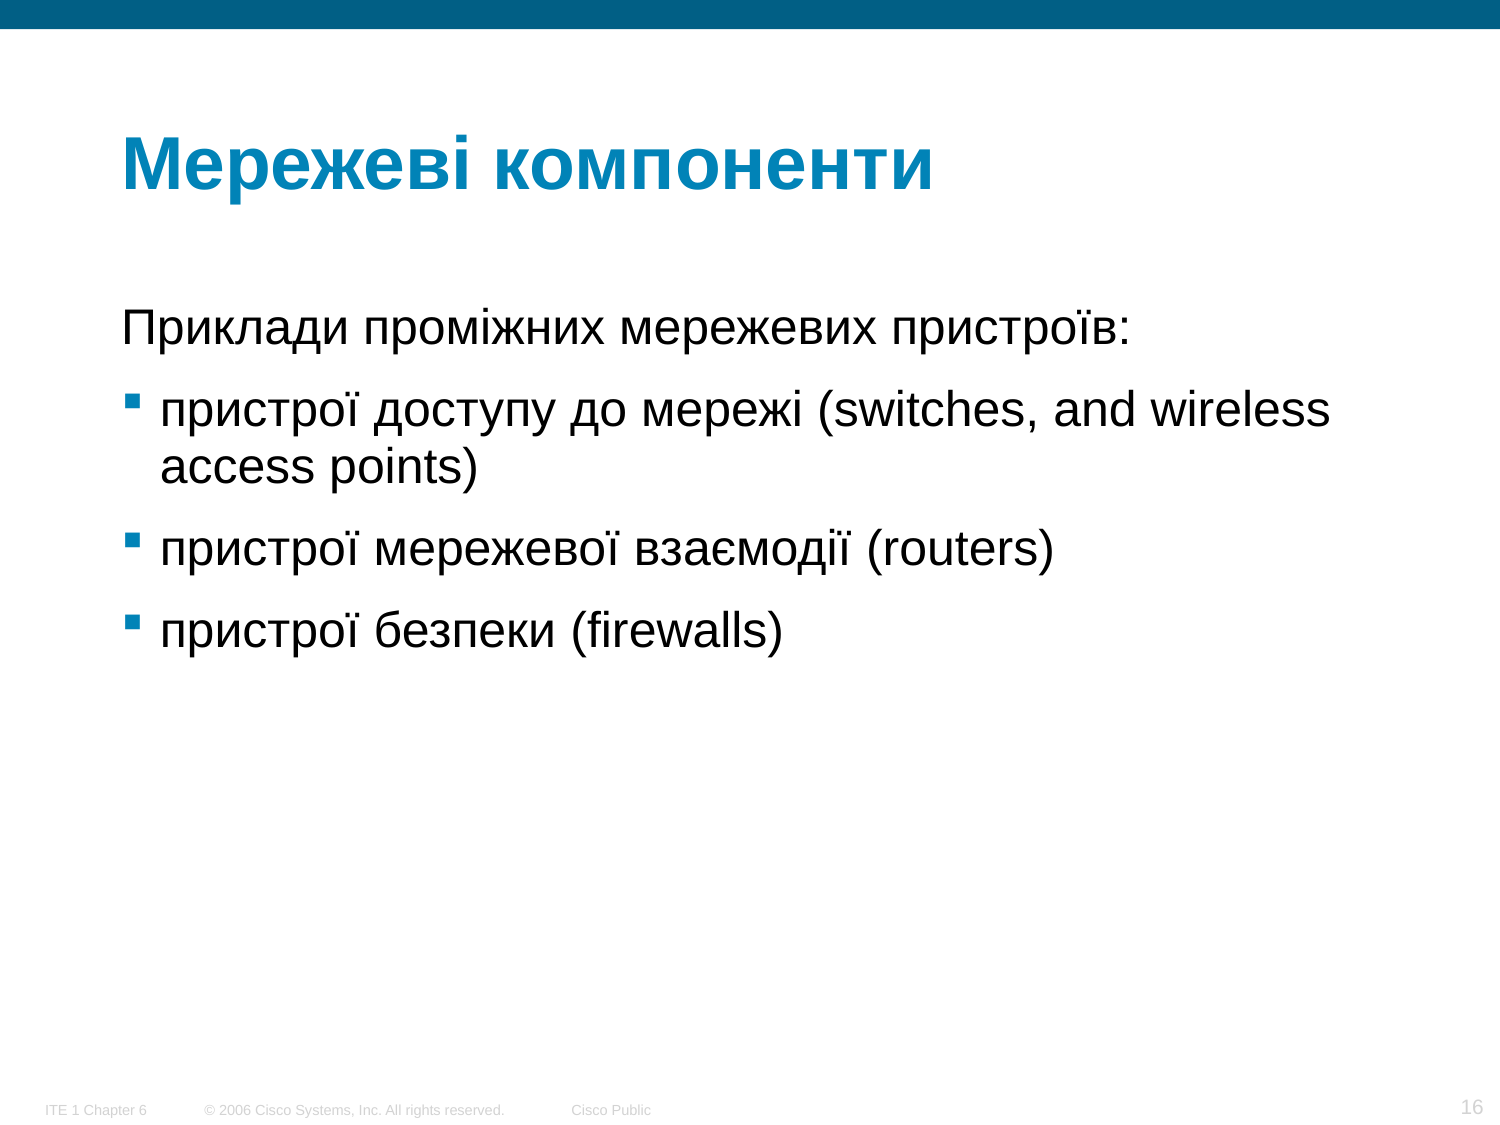

# Мережеві компоненти
Приклади проміжних мережевих пристроїв:
пристрої доступу до мережі (switches, and wireless access points)
пристрої мережевої взаємодії (routers)
пристрої безпеки (firewalls)